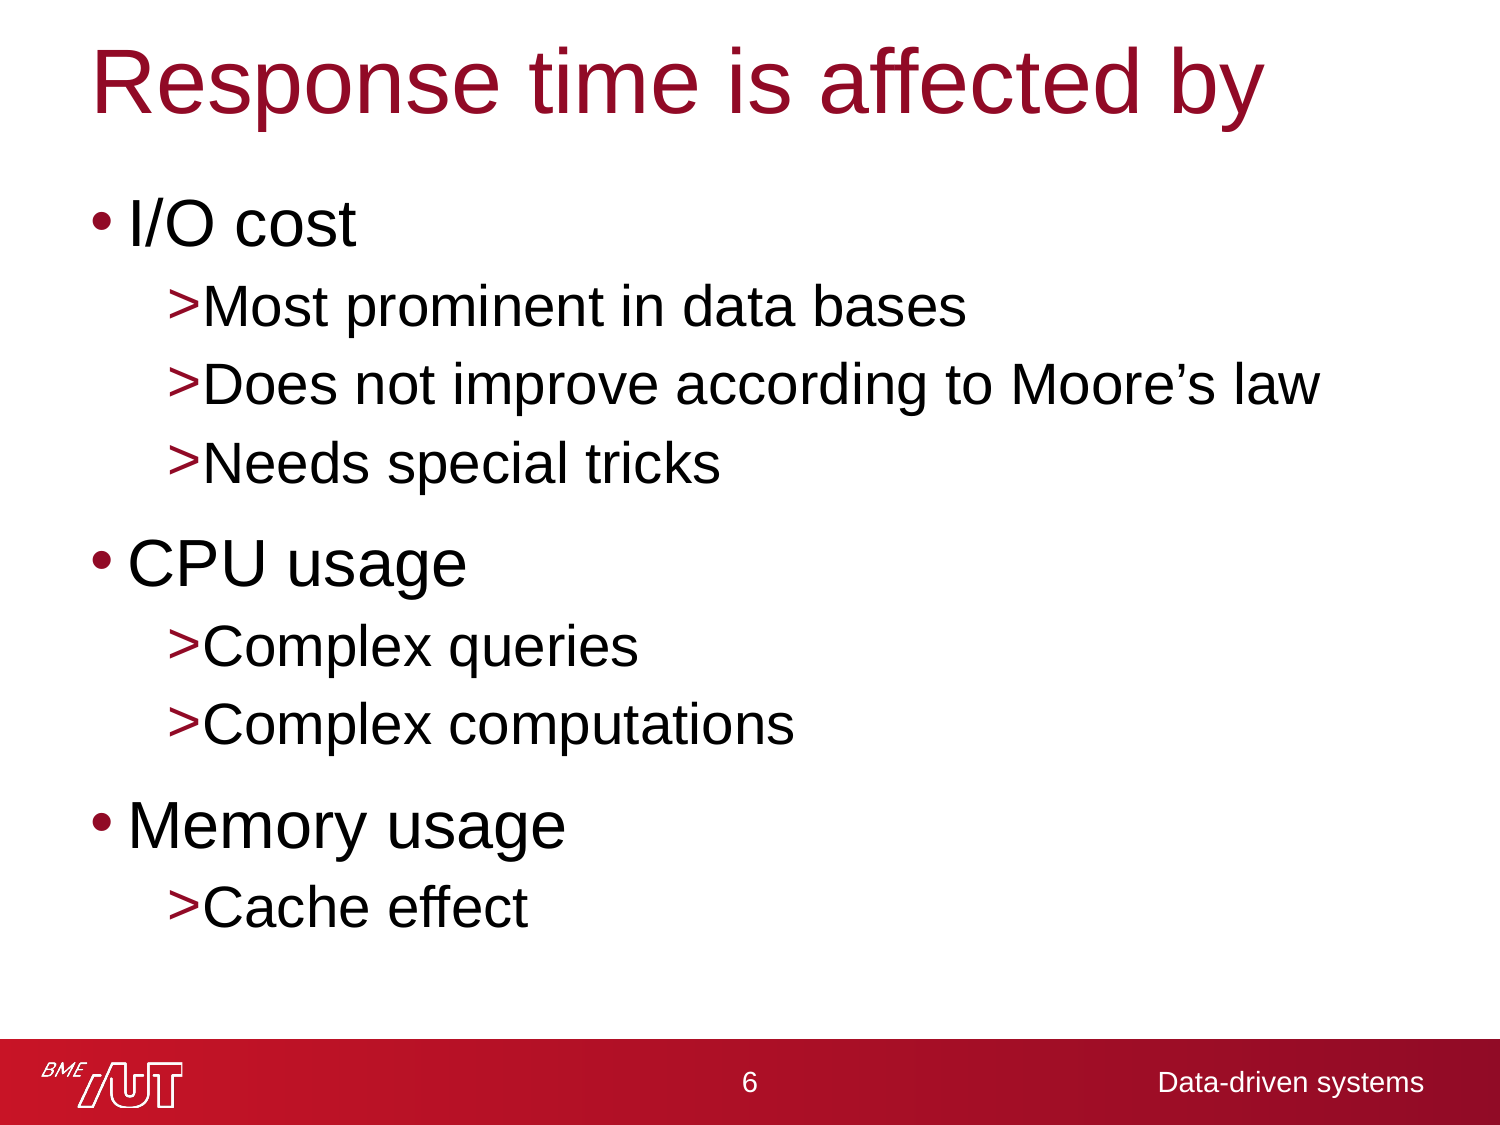

# Response time is affected by
I/O cost
Most prominent in data bases
Does not improve according to Moore’s law
Needs special tricks
CPU usage
Complex queries
Complex computations
Memory usage
Cache effect

6
Data-driven systems